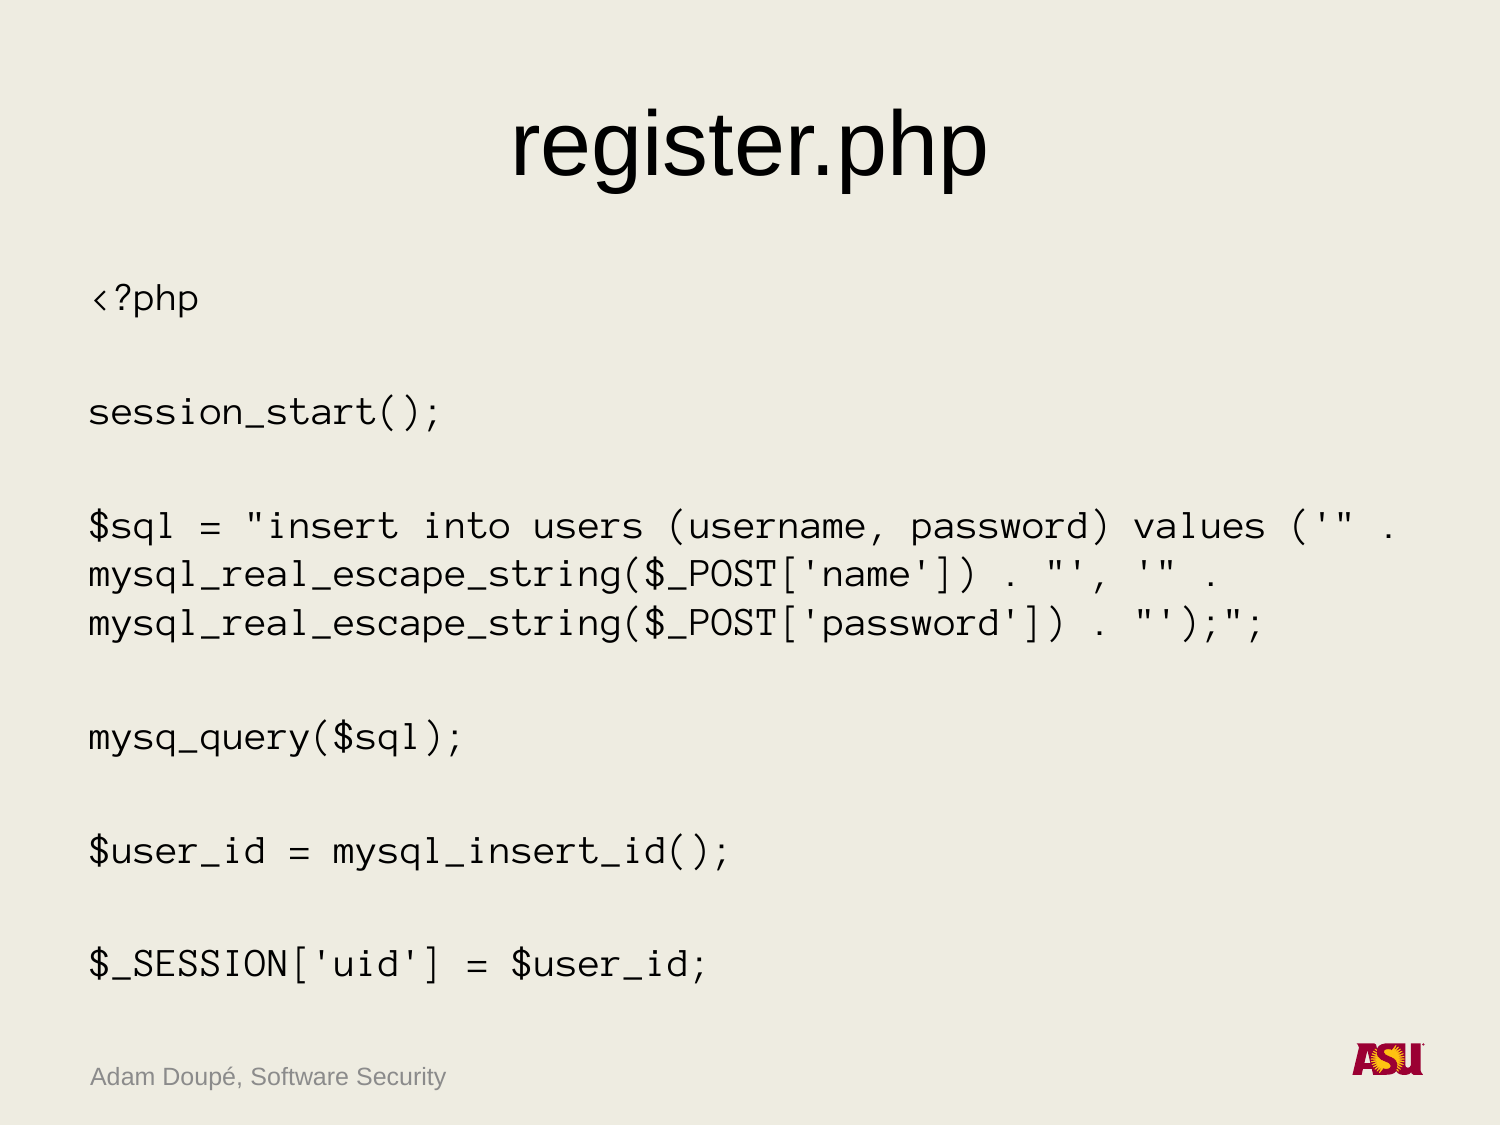

# register.php
<?php

session_start();

$sql = "insert into users (username, password) values ('" . mysql_real_escape_string($_POST['name']) . "', '" . mysql_real_escape_string($_POST['password']) . "');";

mysq_query($sql);

$user_id = mysql_insert_id();

$_SESSION['uid'] = $user_id;